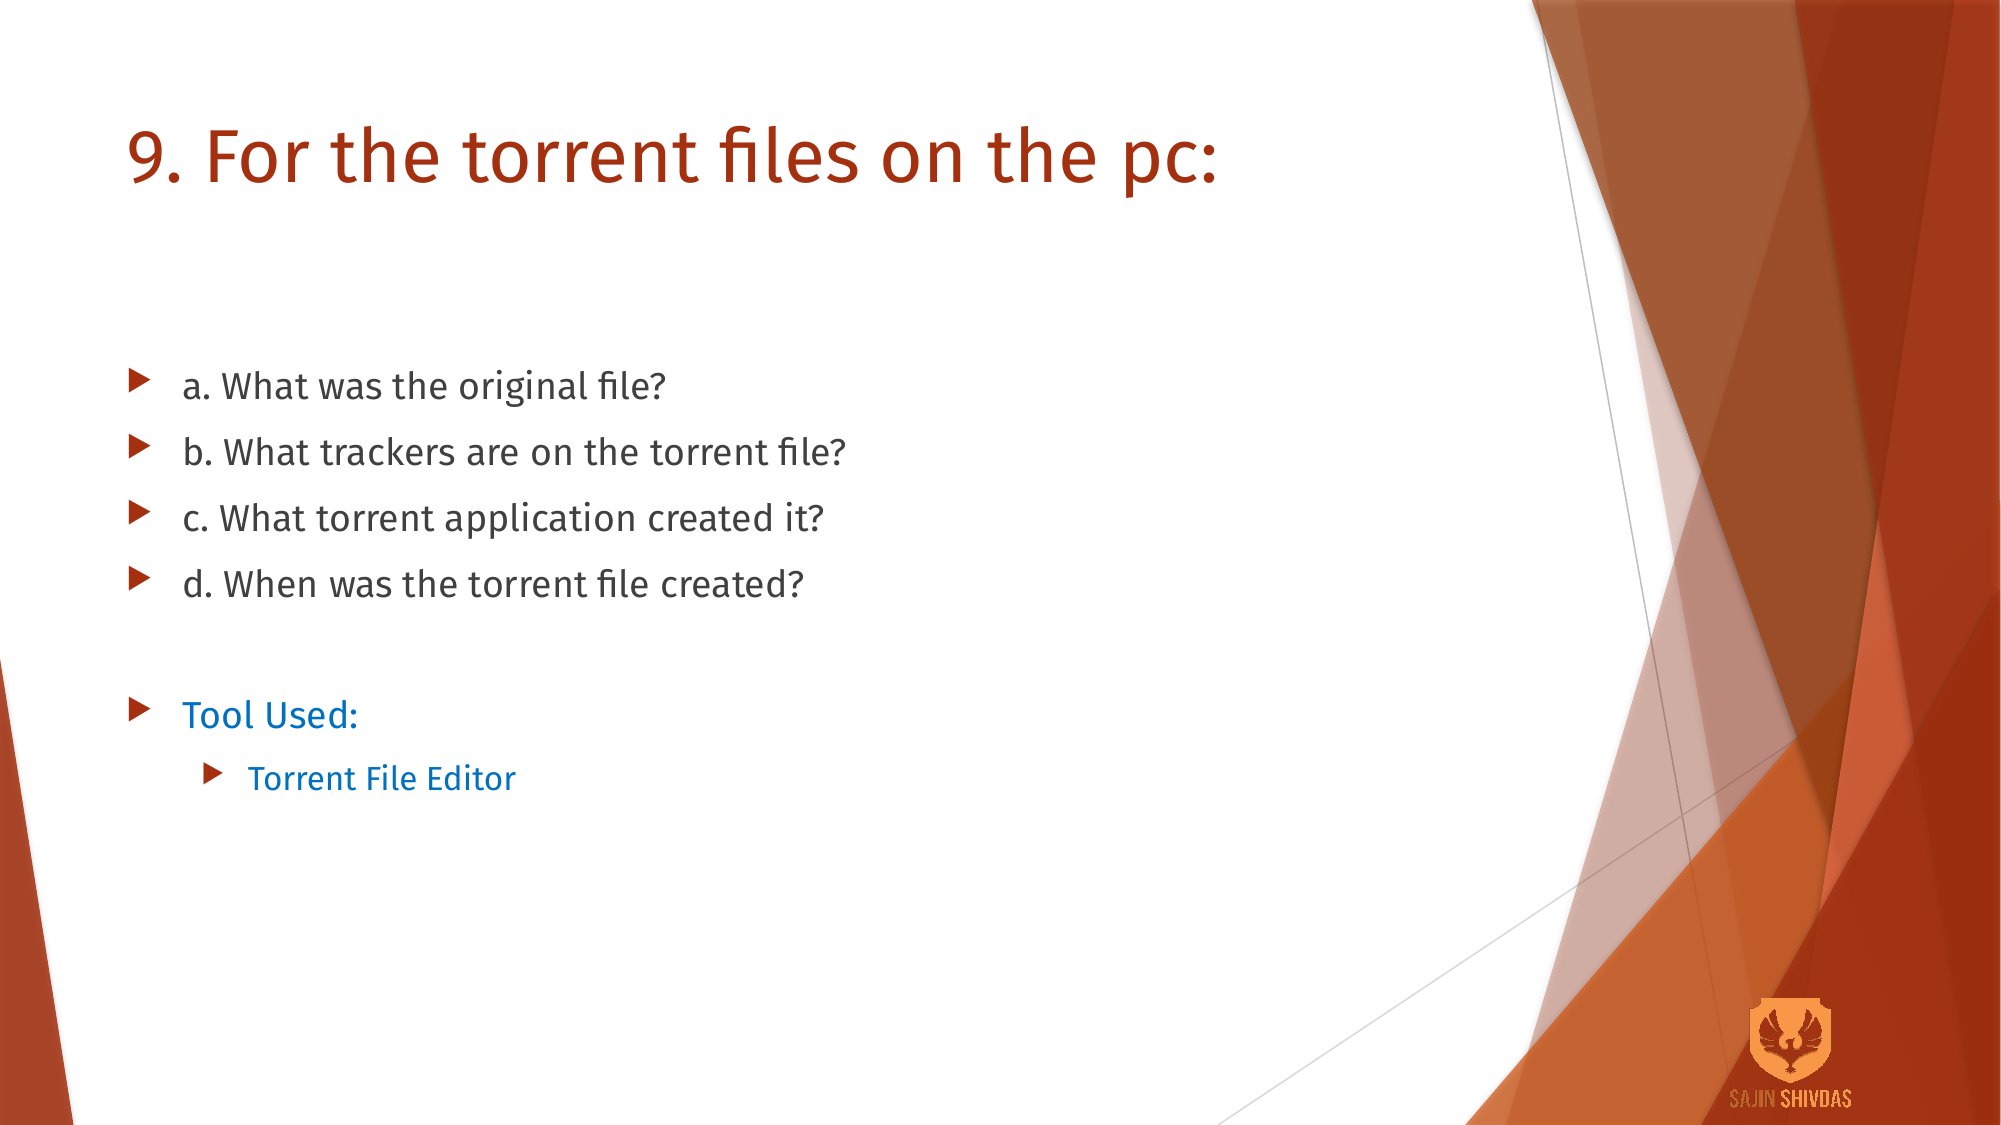

# 9. For the torrent files on the pc:
a. What was the original file?
b. What trackers are on the torrent file?
c. What torrent application created it?
d. When was the torrent file created?

Tool Used:
Torrent File Editor